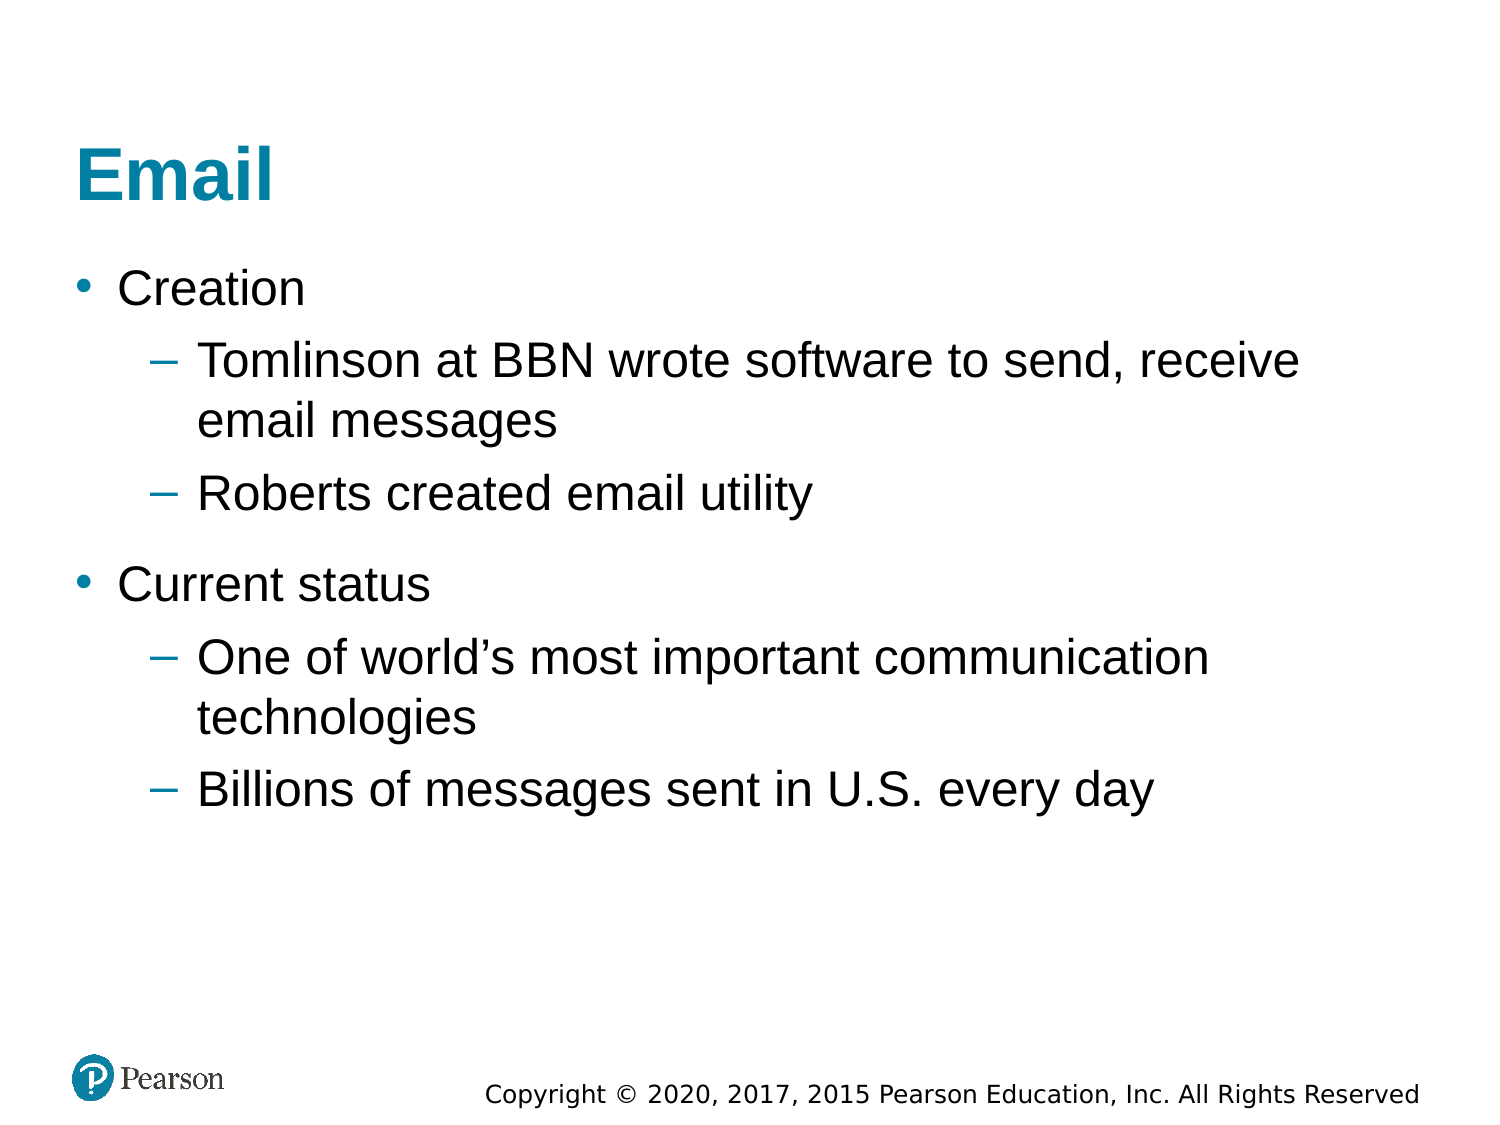

# Email
Creation
Tomlinson at B B N wrote software to send, receive email messages
Roberts created email utility
Current status
One of world’s most important communication technologies
Billions of messages sent in U.S. every day